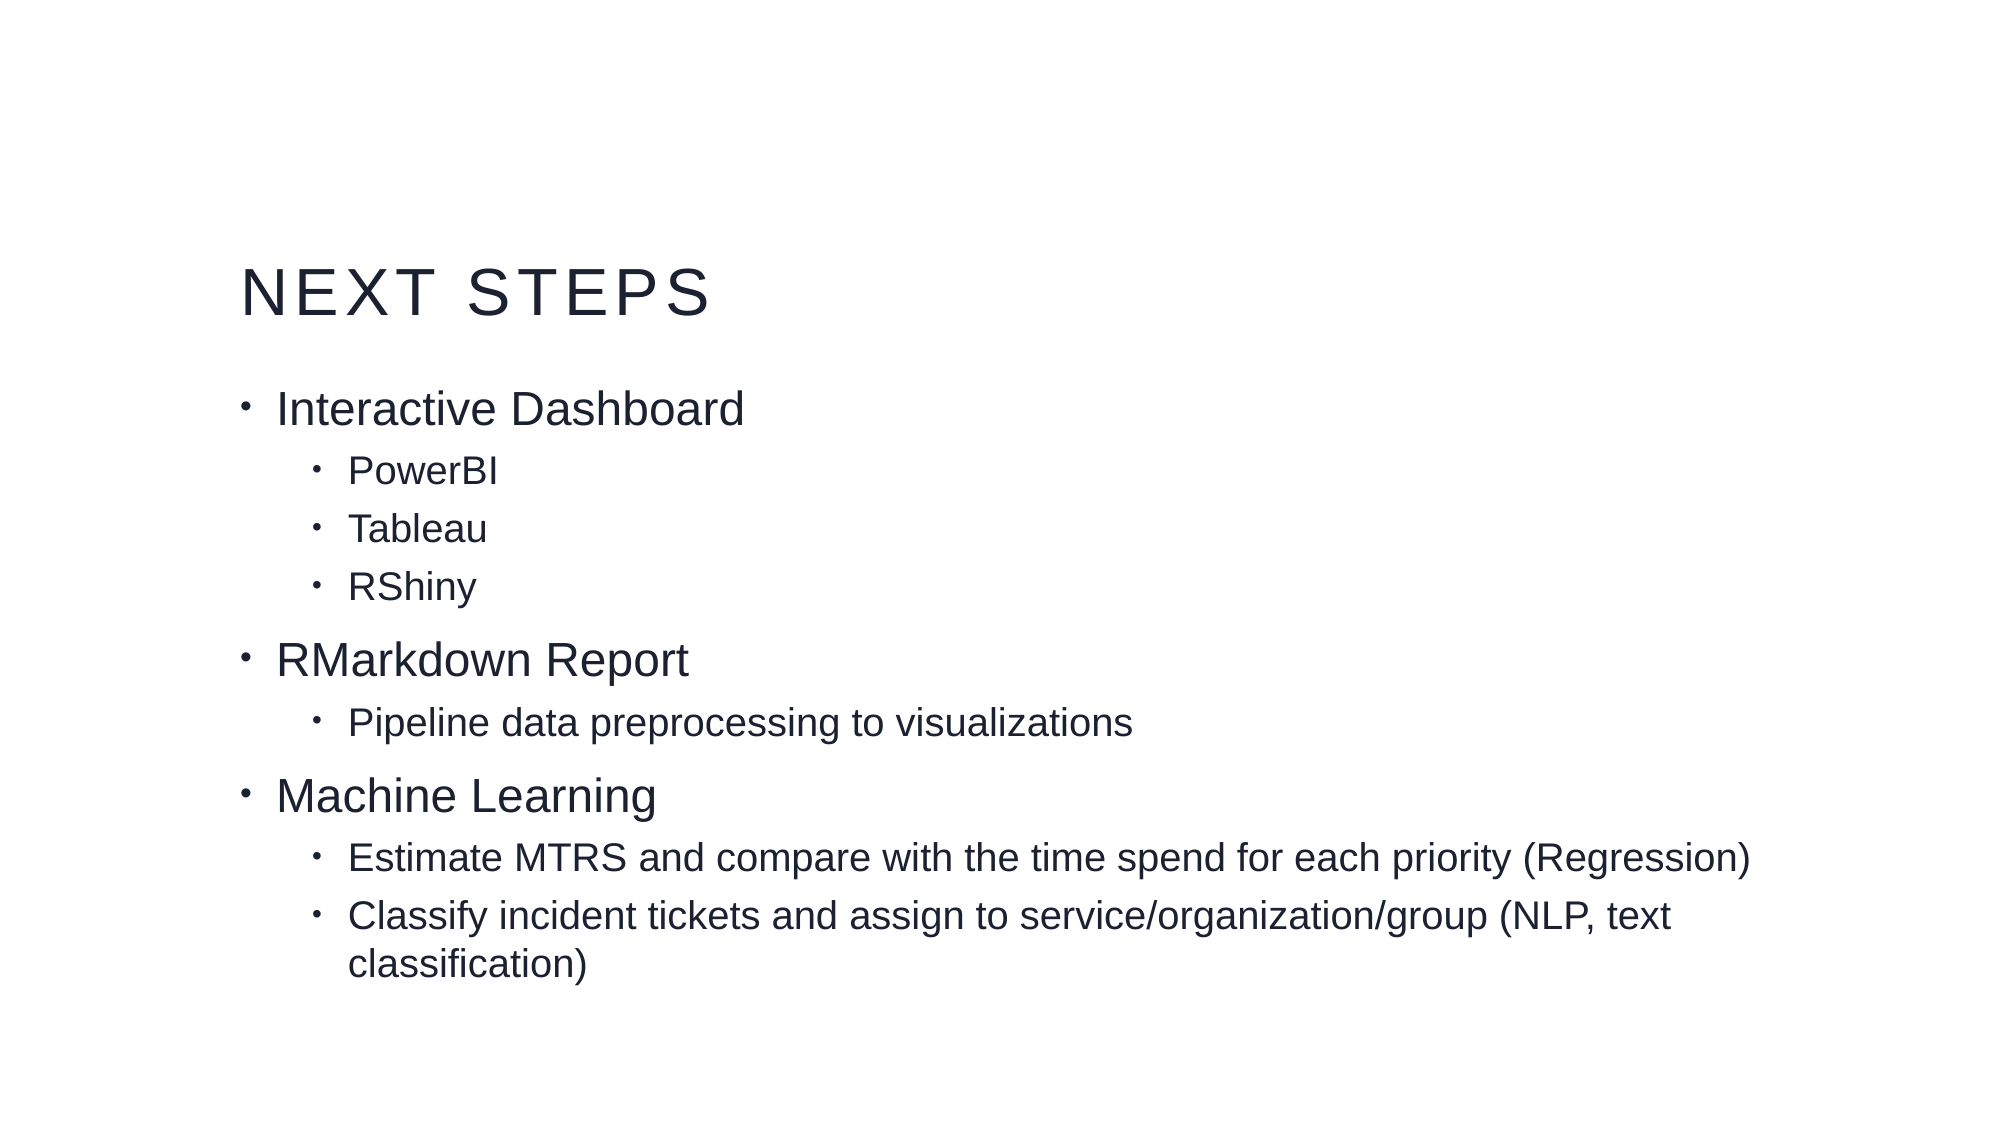

# Next Steps
Interactive Dashboard
PowerBI
Tableau
RShiny
RMarkdown Report
Pipeline data preprocessing to visualizations
Machine Learning
Estimate MTRS and compare with the time spend for each priority (Regression)
Classify incident tickets and assign to service/organization/group (NLP, text classification)